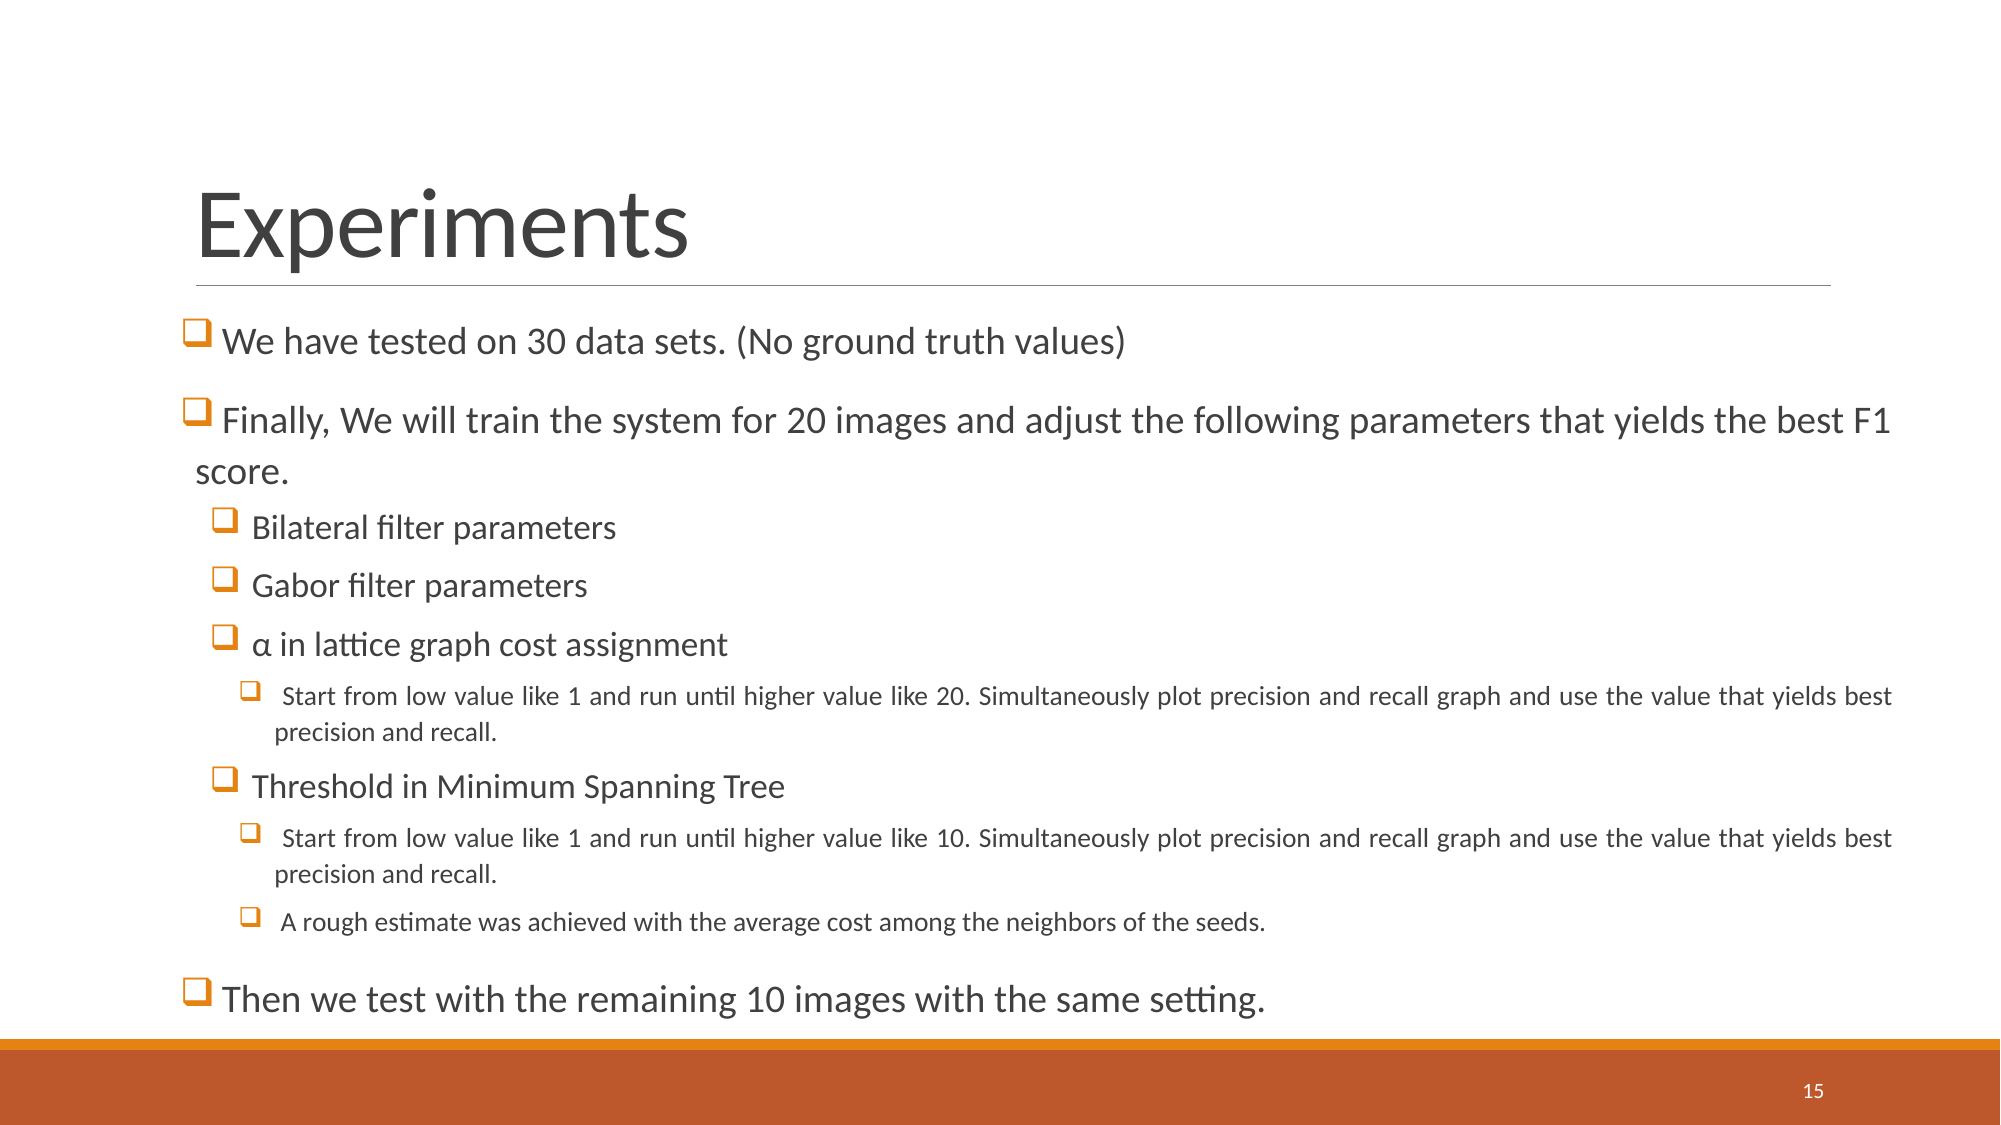

# Experiments
 We have tested on 30 data sets. (No ground truth values)
 Finally, We will train the system for 20 images and adjust the following parameters that yields the best F1 score.
 Bilateral filter parameters
 Gabor filter parameters
 α in lattice graph cost assignment
 Start from low value like 1 and run until higher value like 20. Simultaneously plot precision and recall graph and use the value that yields best precision and recall.
 Threshold in Minimum Spanning Tree
 Start from low value like 1 and run until higher value like 10. Simultaneously plot precision and recall graph and use the value that yields best precision and recall.
 A rough estimate was achieved with the average cost among the neighbors of the seeds.
 Then we test with the remaining 10 images with the same setting.
15